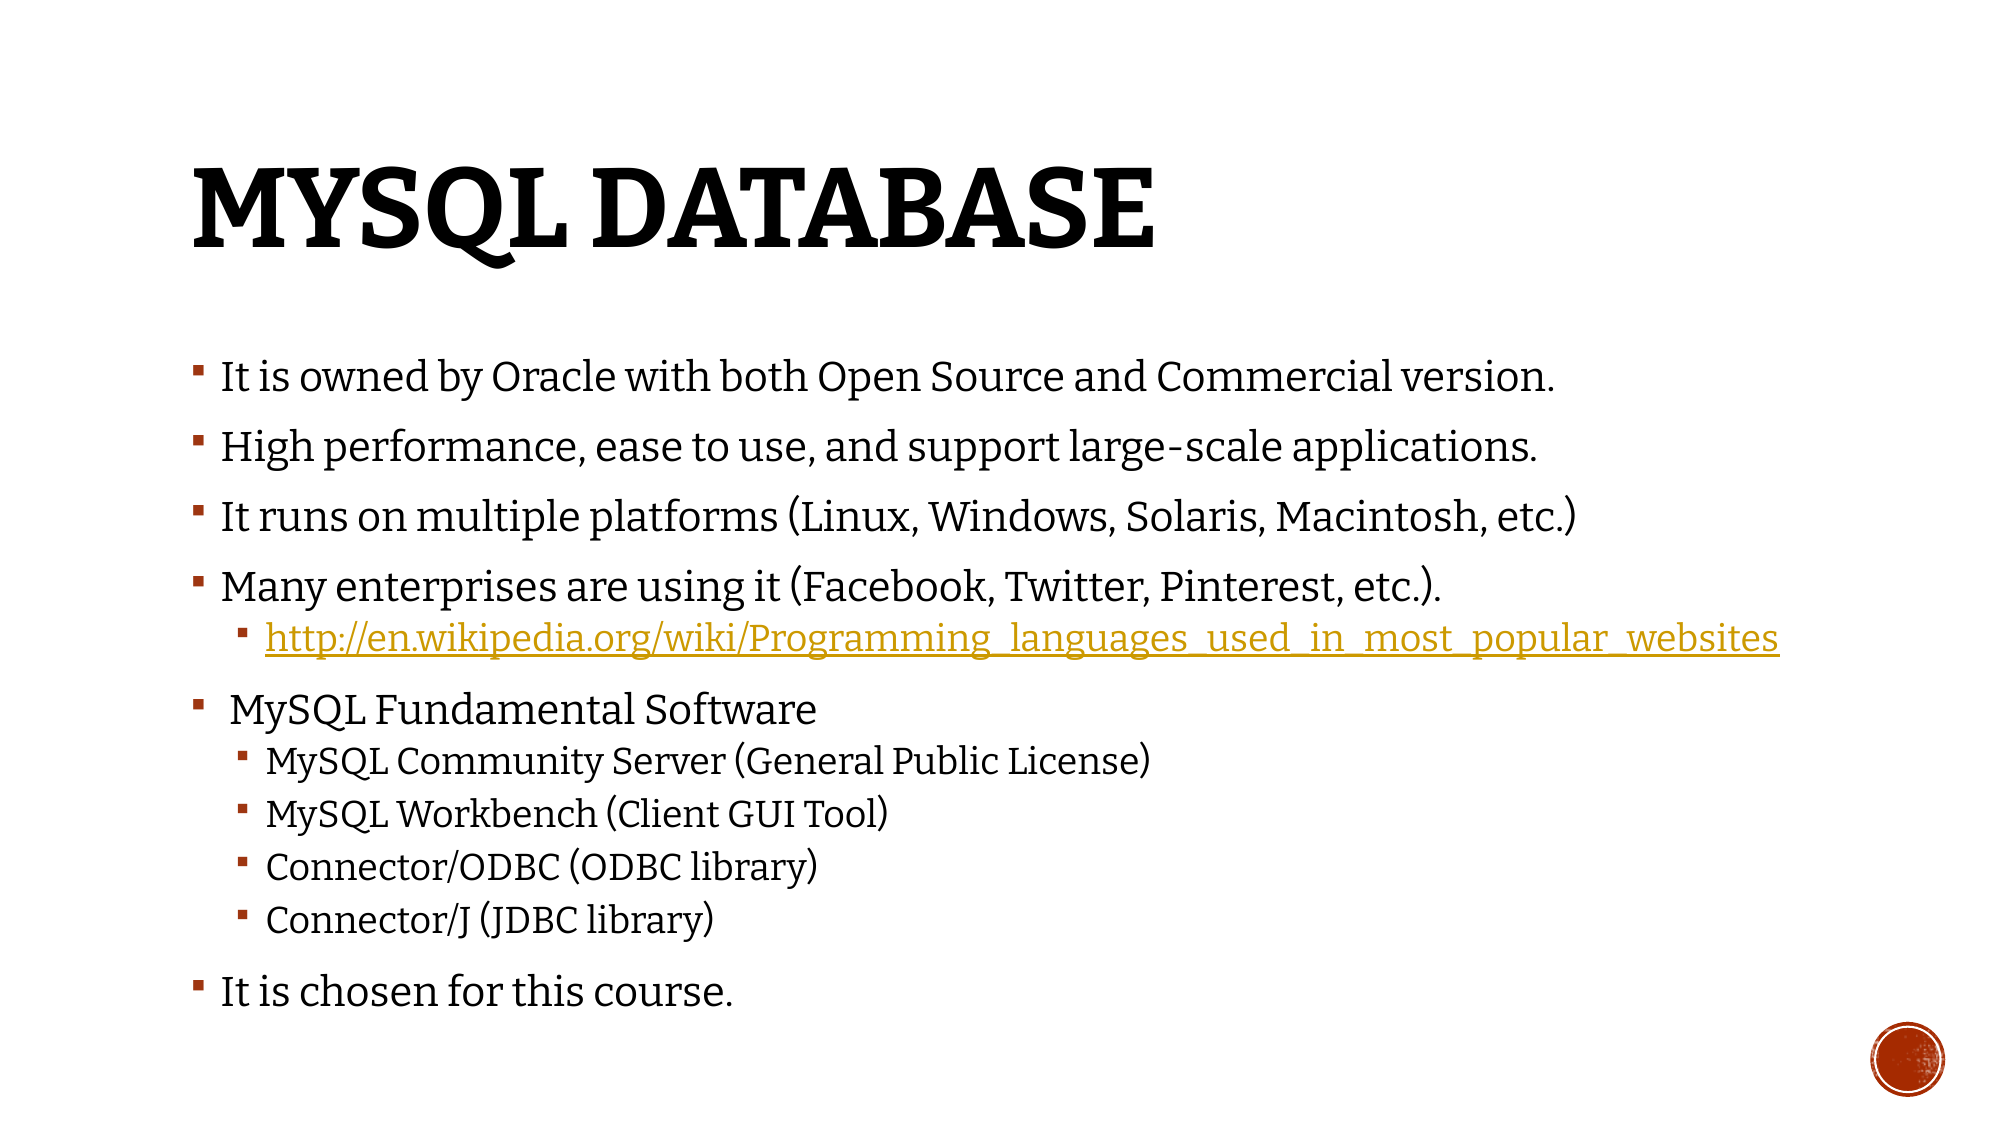

# MySQL Database
It is owned by Oracle with both Open Source and Commercial version.
High performance, ease to use, and support large-scale applications.
It runs on multiple platforms (Linux, Windows, Solaris, Macintosh, etc.)
Many enterprises are using it (Facebook, Twitter, Pinterest, etc.).
http://en.wikipedia.org/wiki/Programming_languages_used_in_most_popular_websites
 MySQL Fundamental Software
MySQL Community Server (General Public License)
MySQL Workbench (Client GUI Tool)
Connector/ODBC (ODBC library)
Connector/J (JDBC library)
It is chosen for this course.